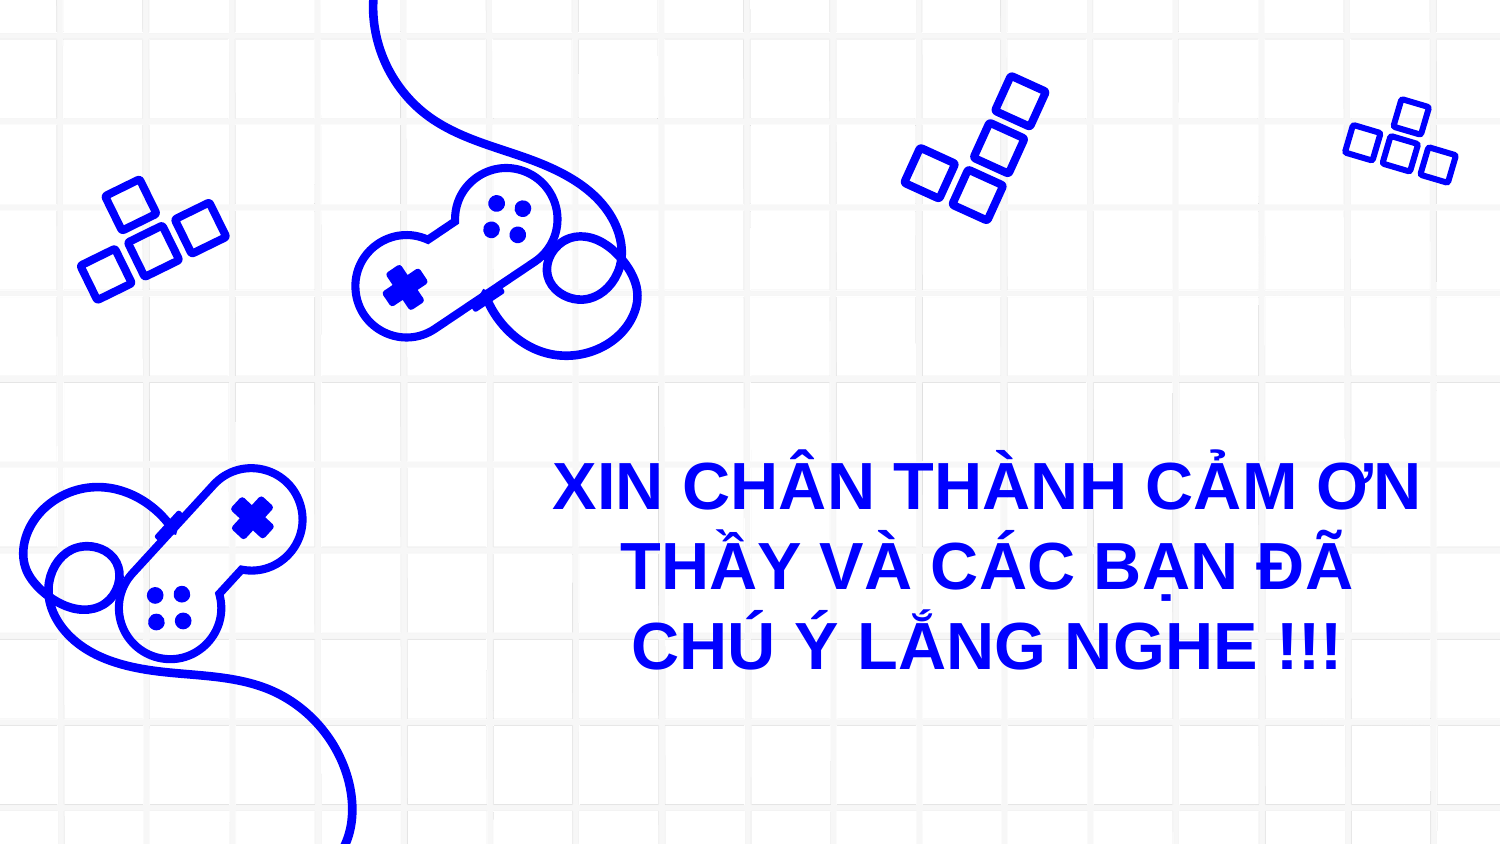

# XIN CHÂN THÀNH CẢM ƠN THẦY VÀ CÁC BẠN ĐÃ CHÚ Ý LẮNG NGHE !!!